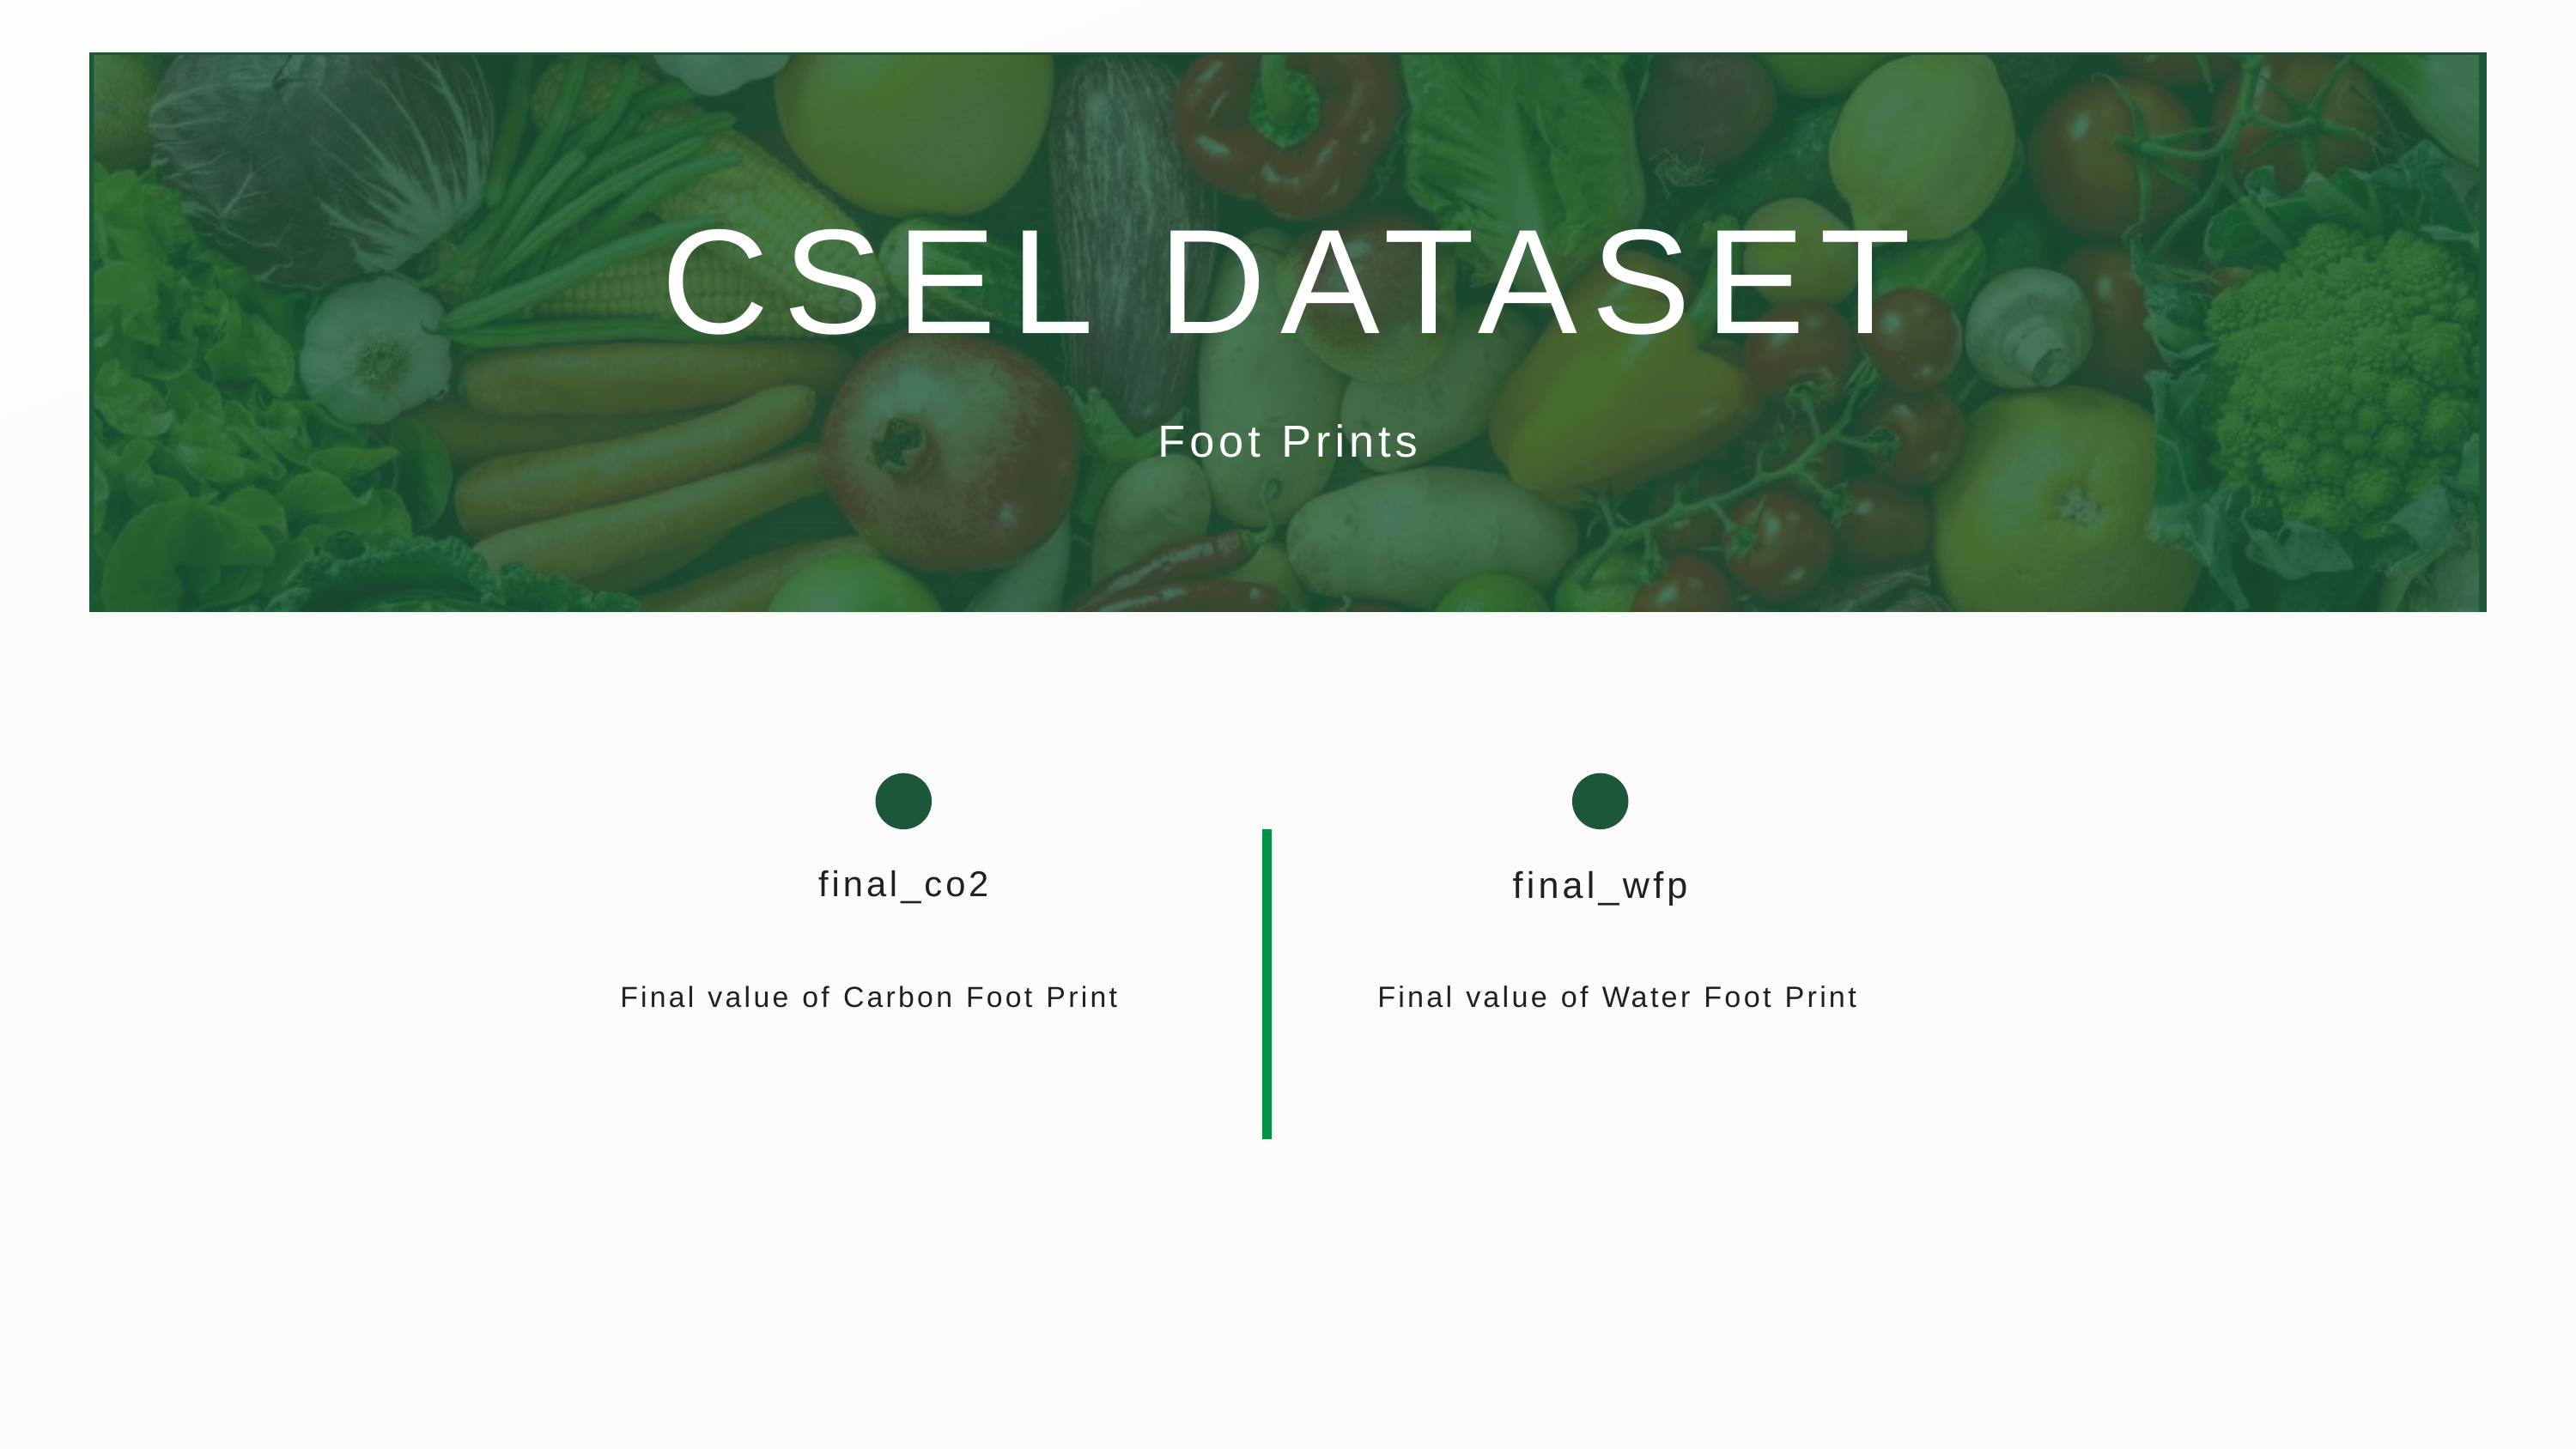

CSEL DATASET
Foot Prints

final_co2
final_wfp
Final value of Water Foot Print
Final value of Carbon Foot Print